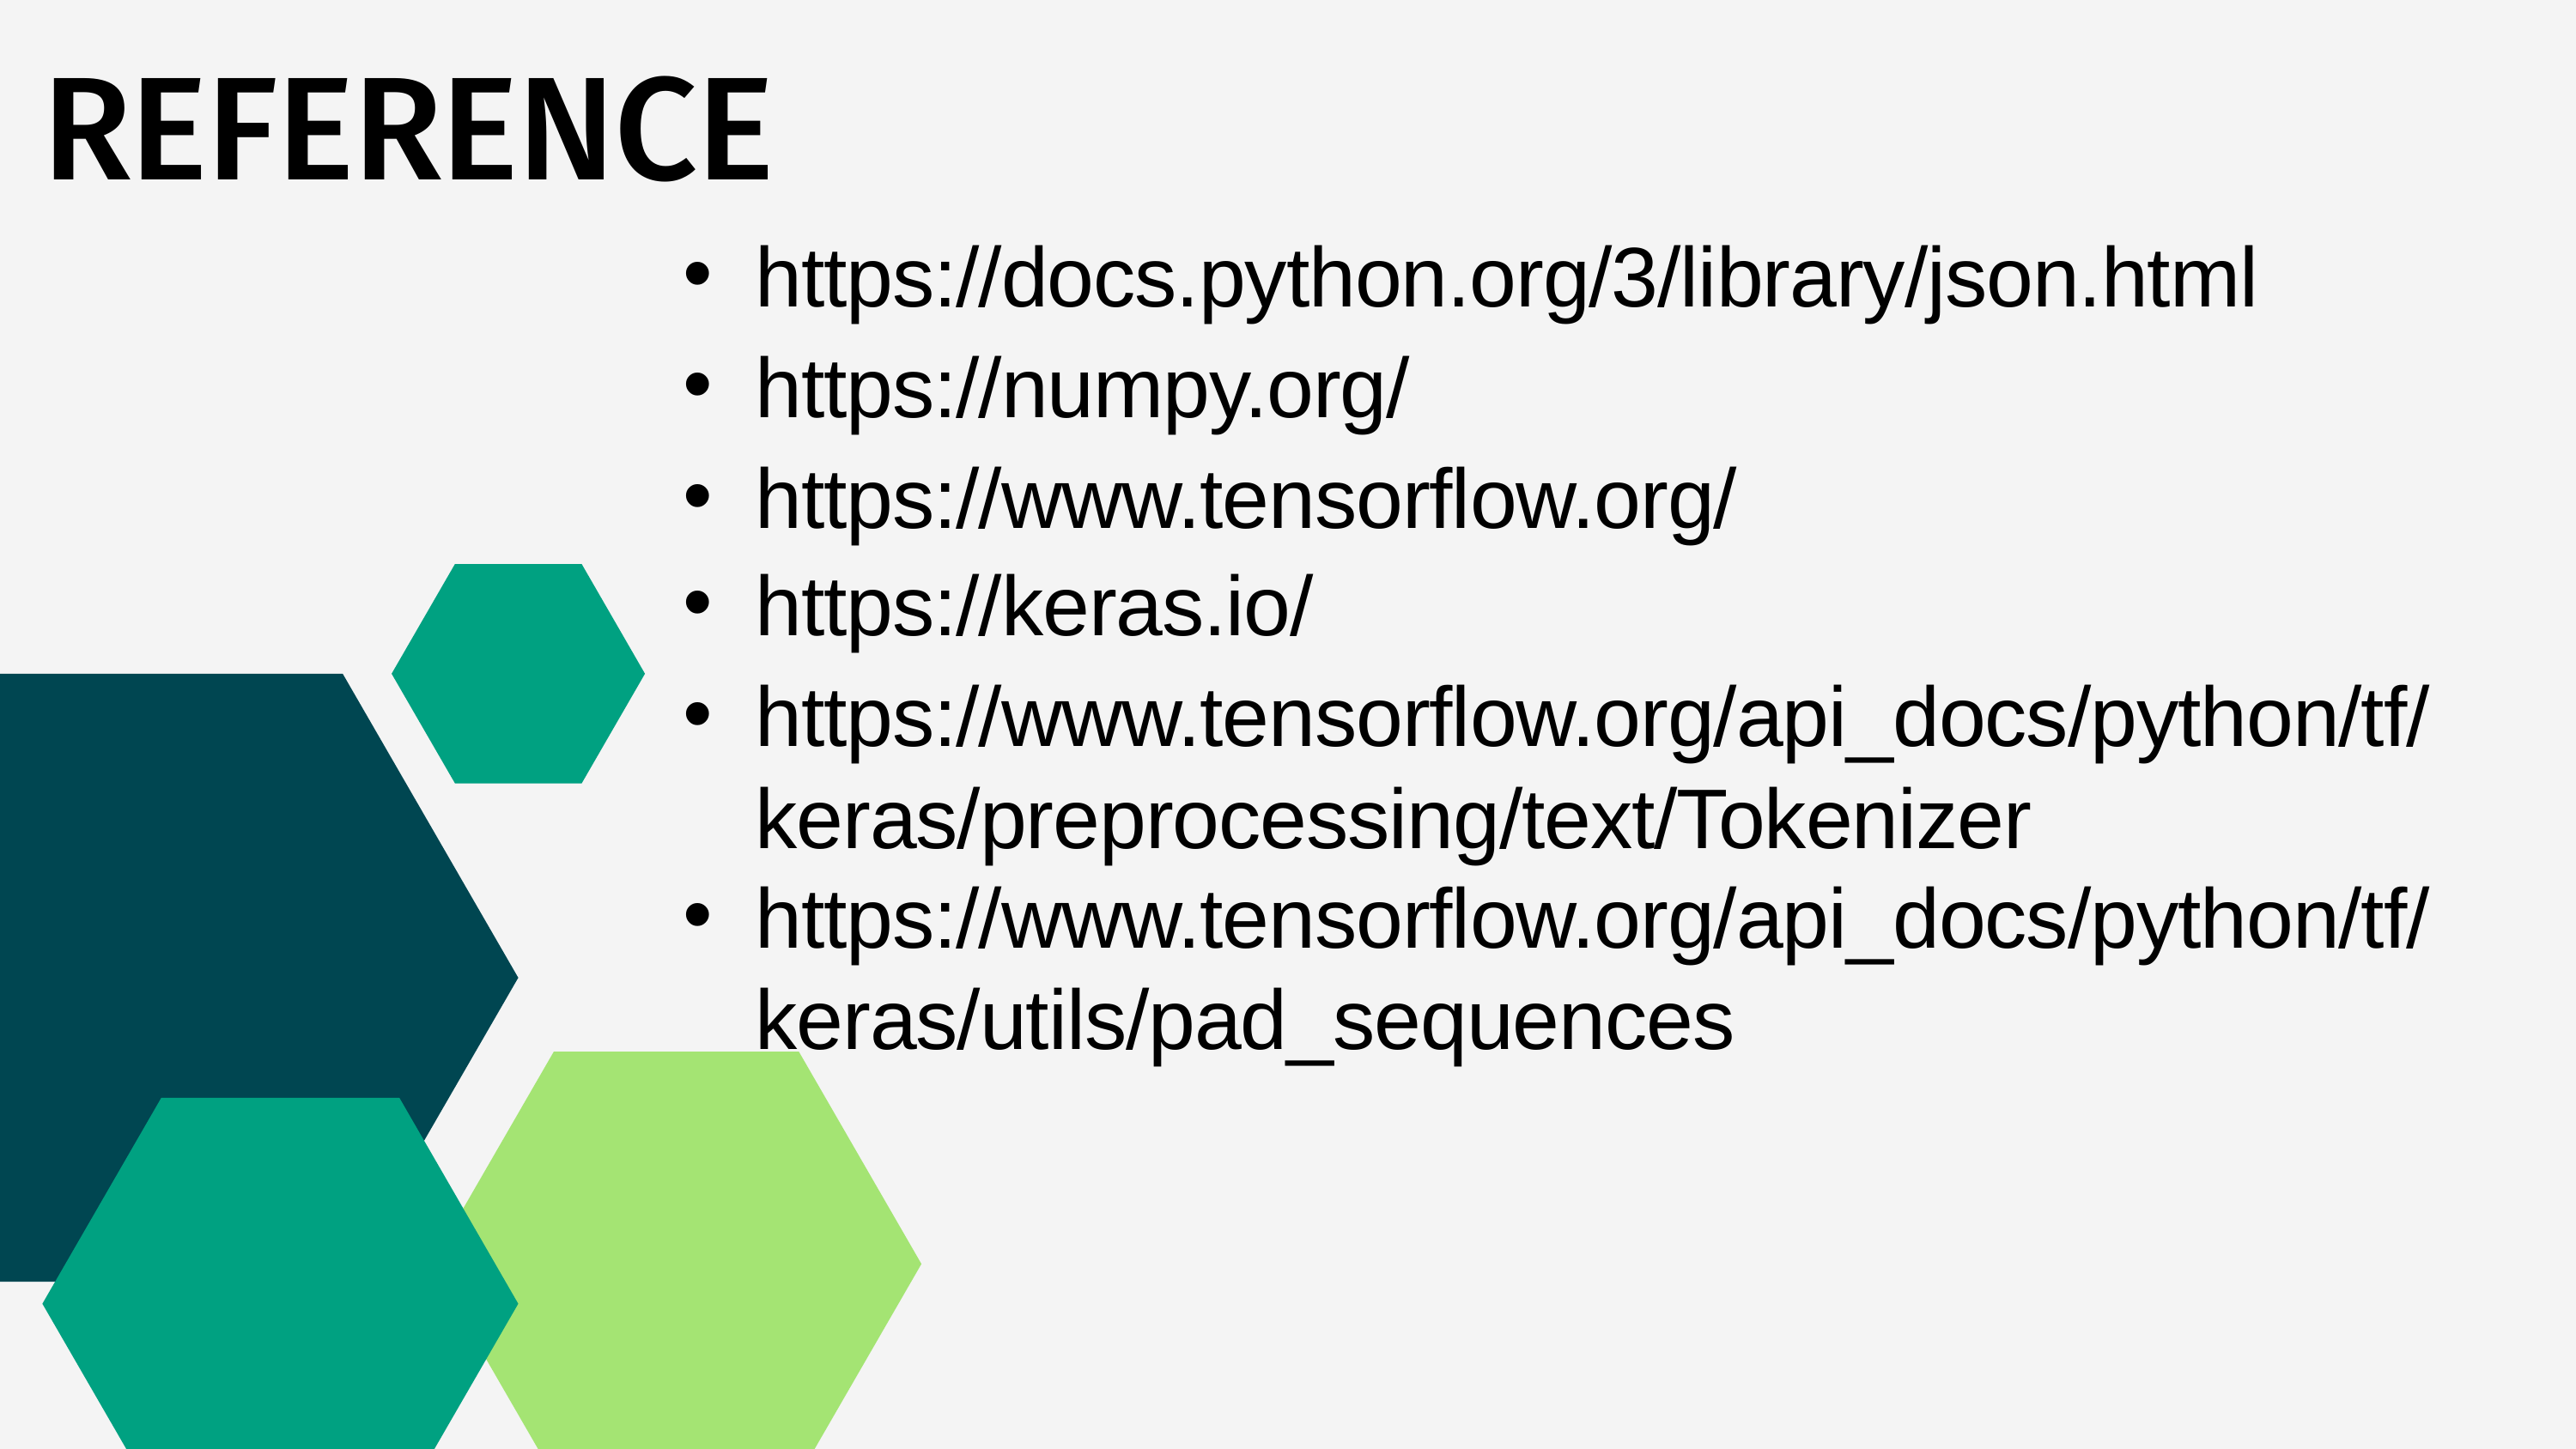

REFERENCE
https://docs.python.org/3/library/json.html
https://numpy.org/
https://www.tensorflow.org/
https://keras.io/

https://www.tensorflow.org/api_docs/python/tf/keras/preprocessing/text/Tokenizer

https://www.tensorflow.org/api_docs/python/tf/keras/utils/pad_sequences